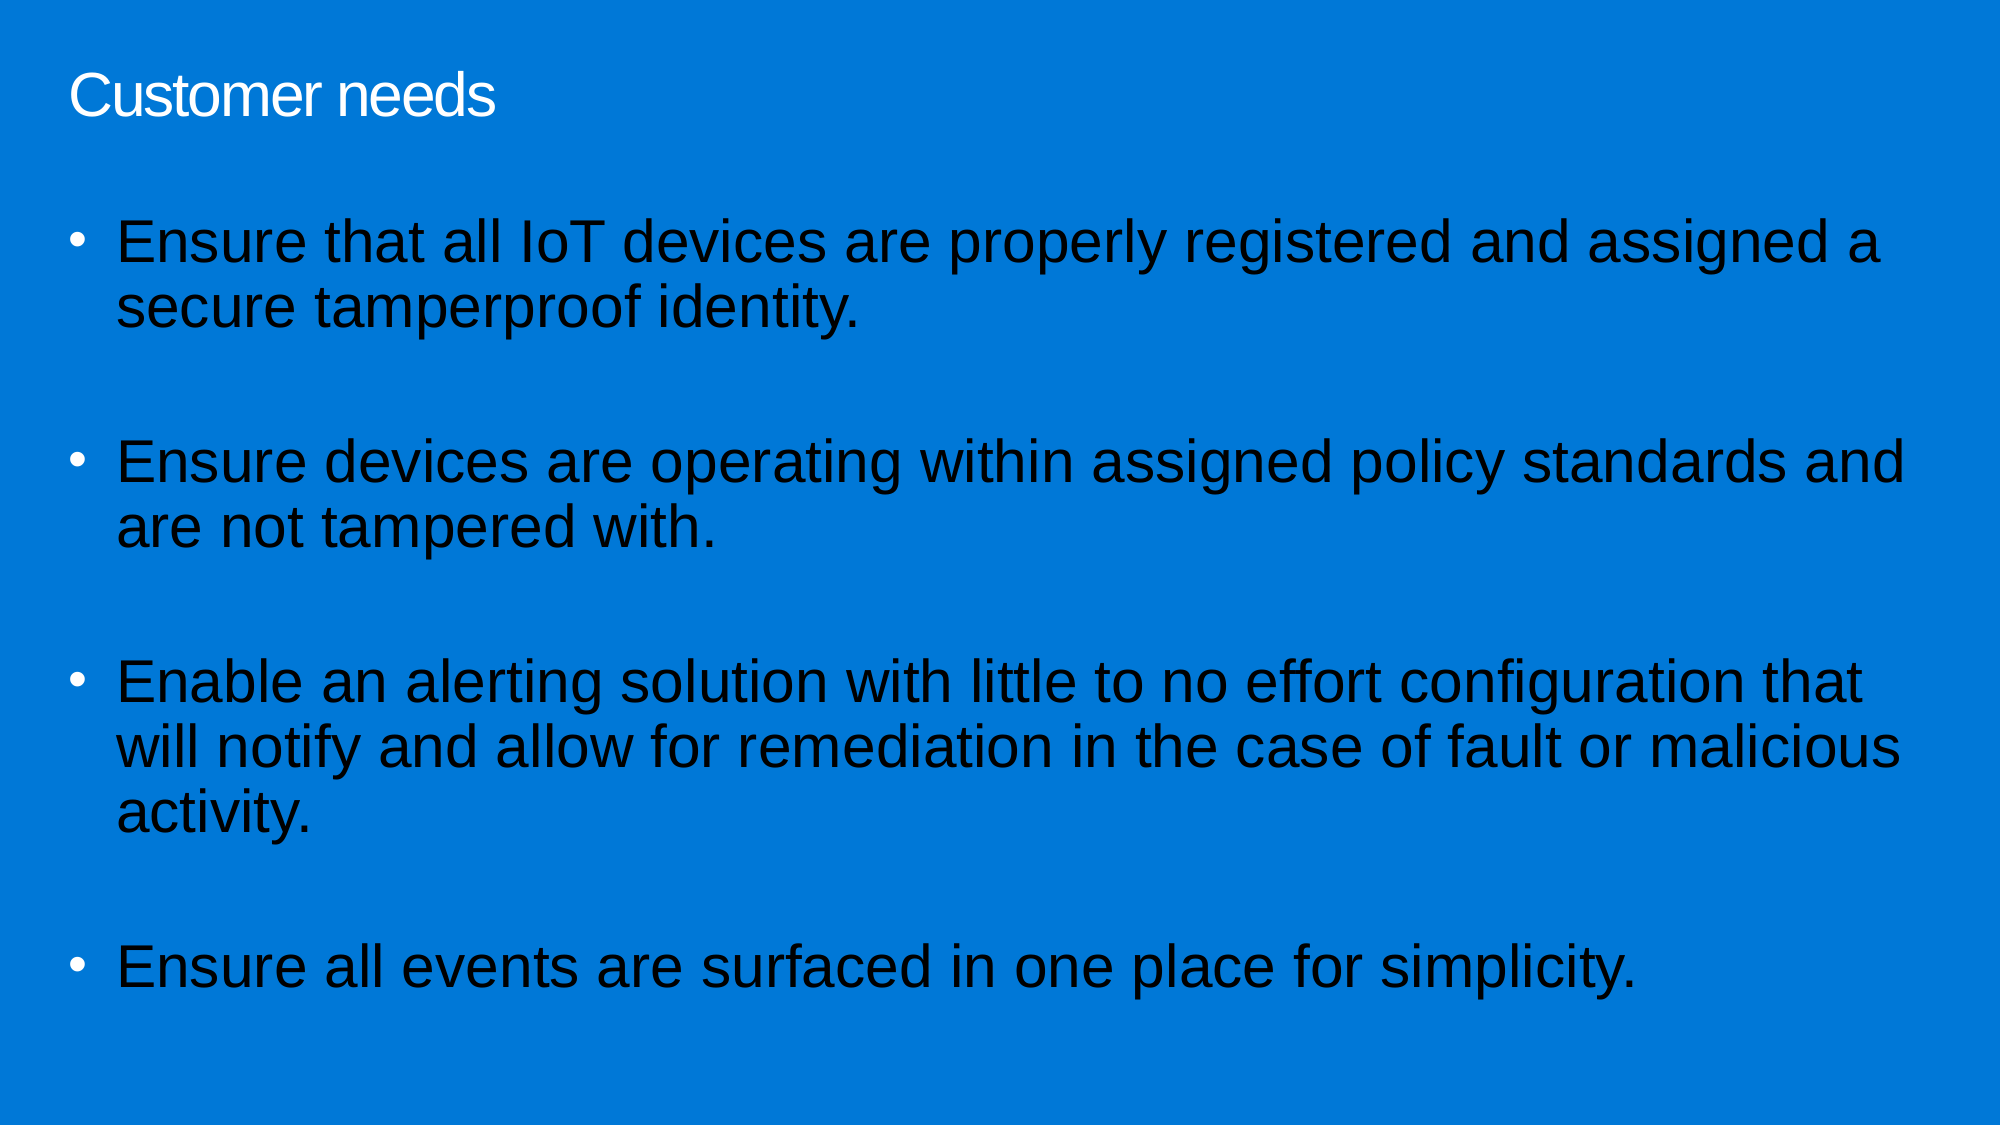

# Customer needs
Ensure that all IoT devices are properly registered and assigned a secure tamperproof identity.

Ensure devices are operating within assigned policy standards and are not tampered with.

Enable an alerting solution with little to no effort configuration that will notify and allow for remediation in the case of fault or malicious activity.

Ensure all events are surfaced in one place for simplicity.